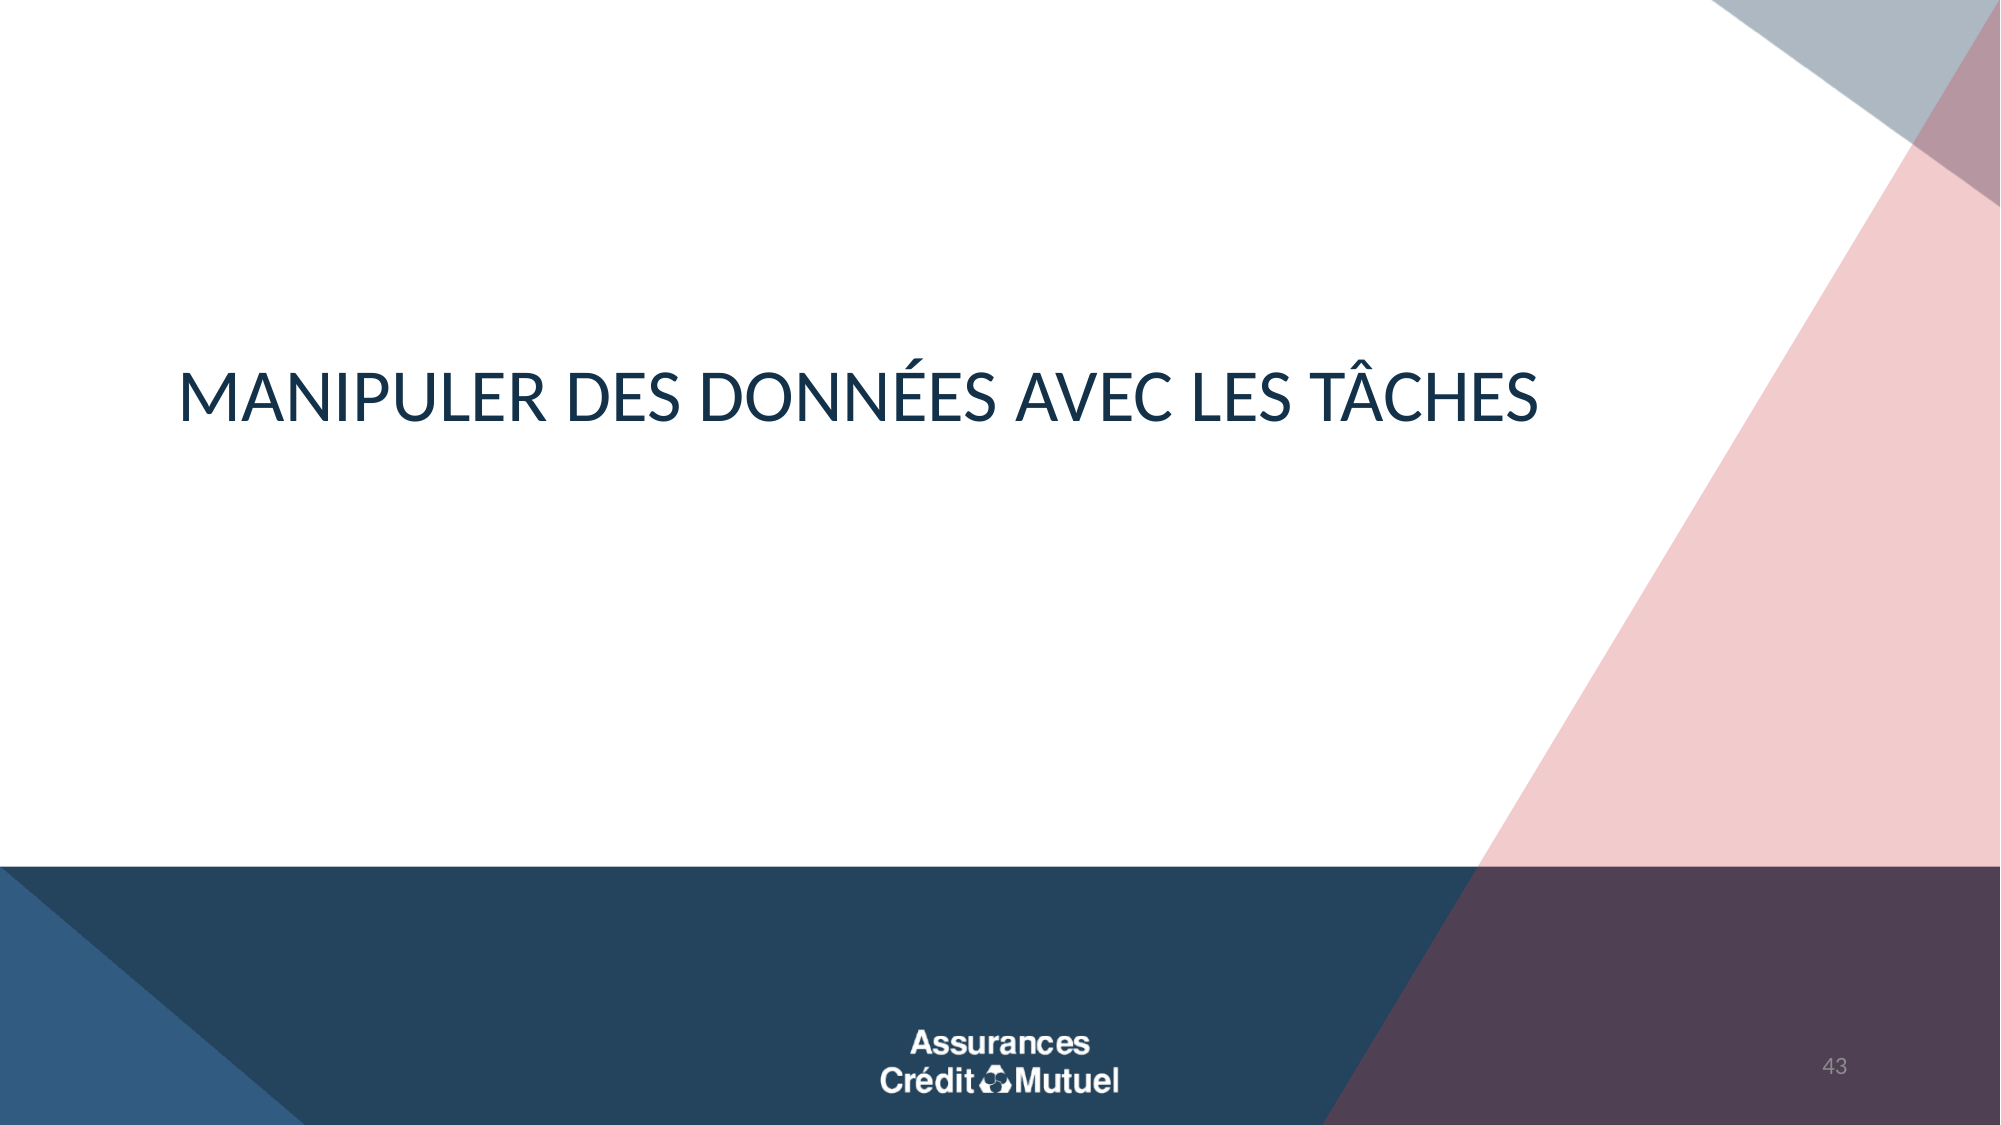

Manipuler des données avec les tâches
43